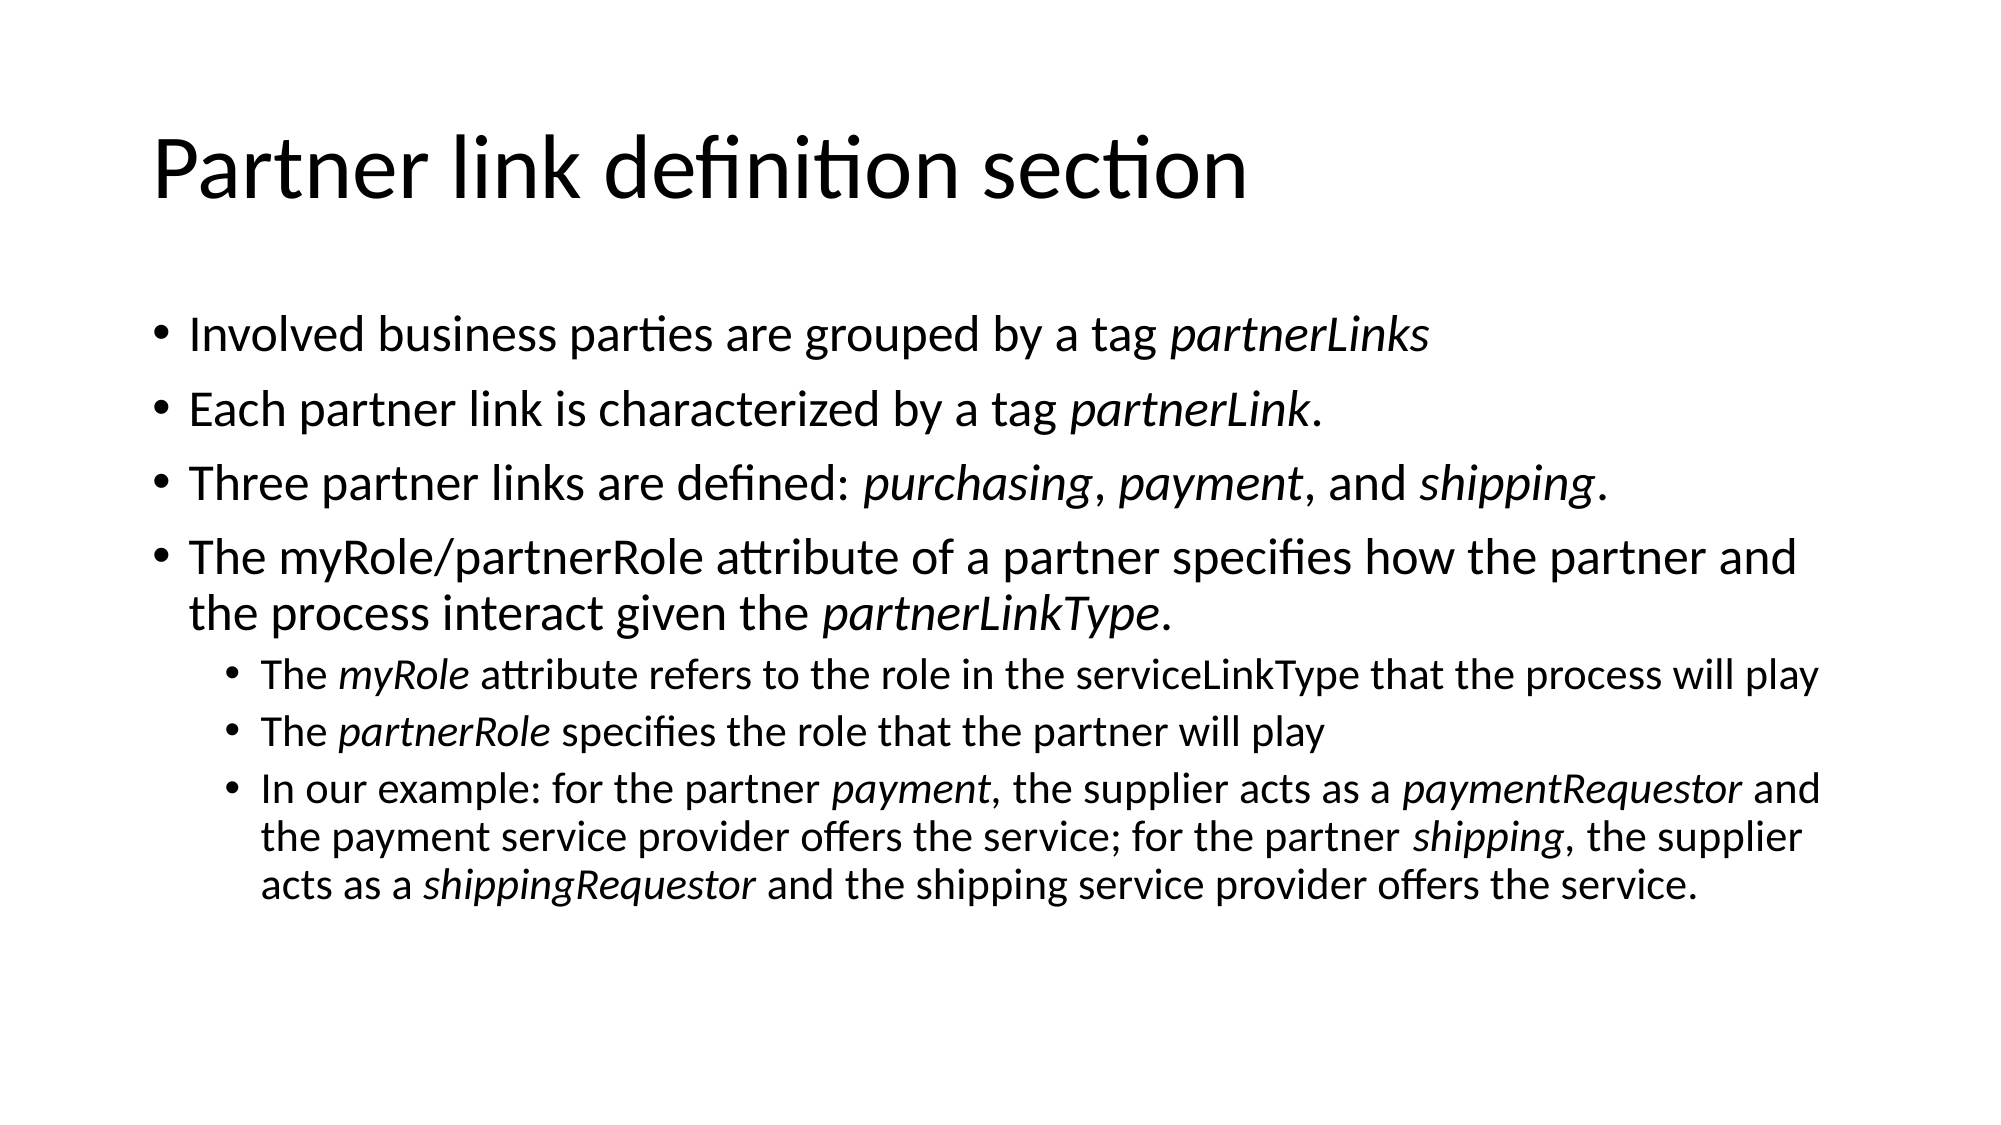

# Partner link definition section
Involved business parties are grouped by a tag partnerLinks
Each partner link is characterized by a tag partnerLink.
Three partner links are defined: purchasing, payment, and shipping.
The myRole/partnerRole attribute of a partner specifies how the partner and the process interact given the partnerLinkType.
The myRole attribute refers to the role in the serviceLinkType that the process will play
The partnerRole specifies the role that the partner will play
In our example: for the partner payment, the supplier acts as a paymentRequestor and the payment service provider offers the service; for the partner shipping, the supplier acts as a shippingRequestor and the shipping service provider offers the service.